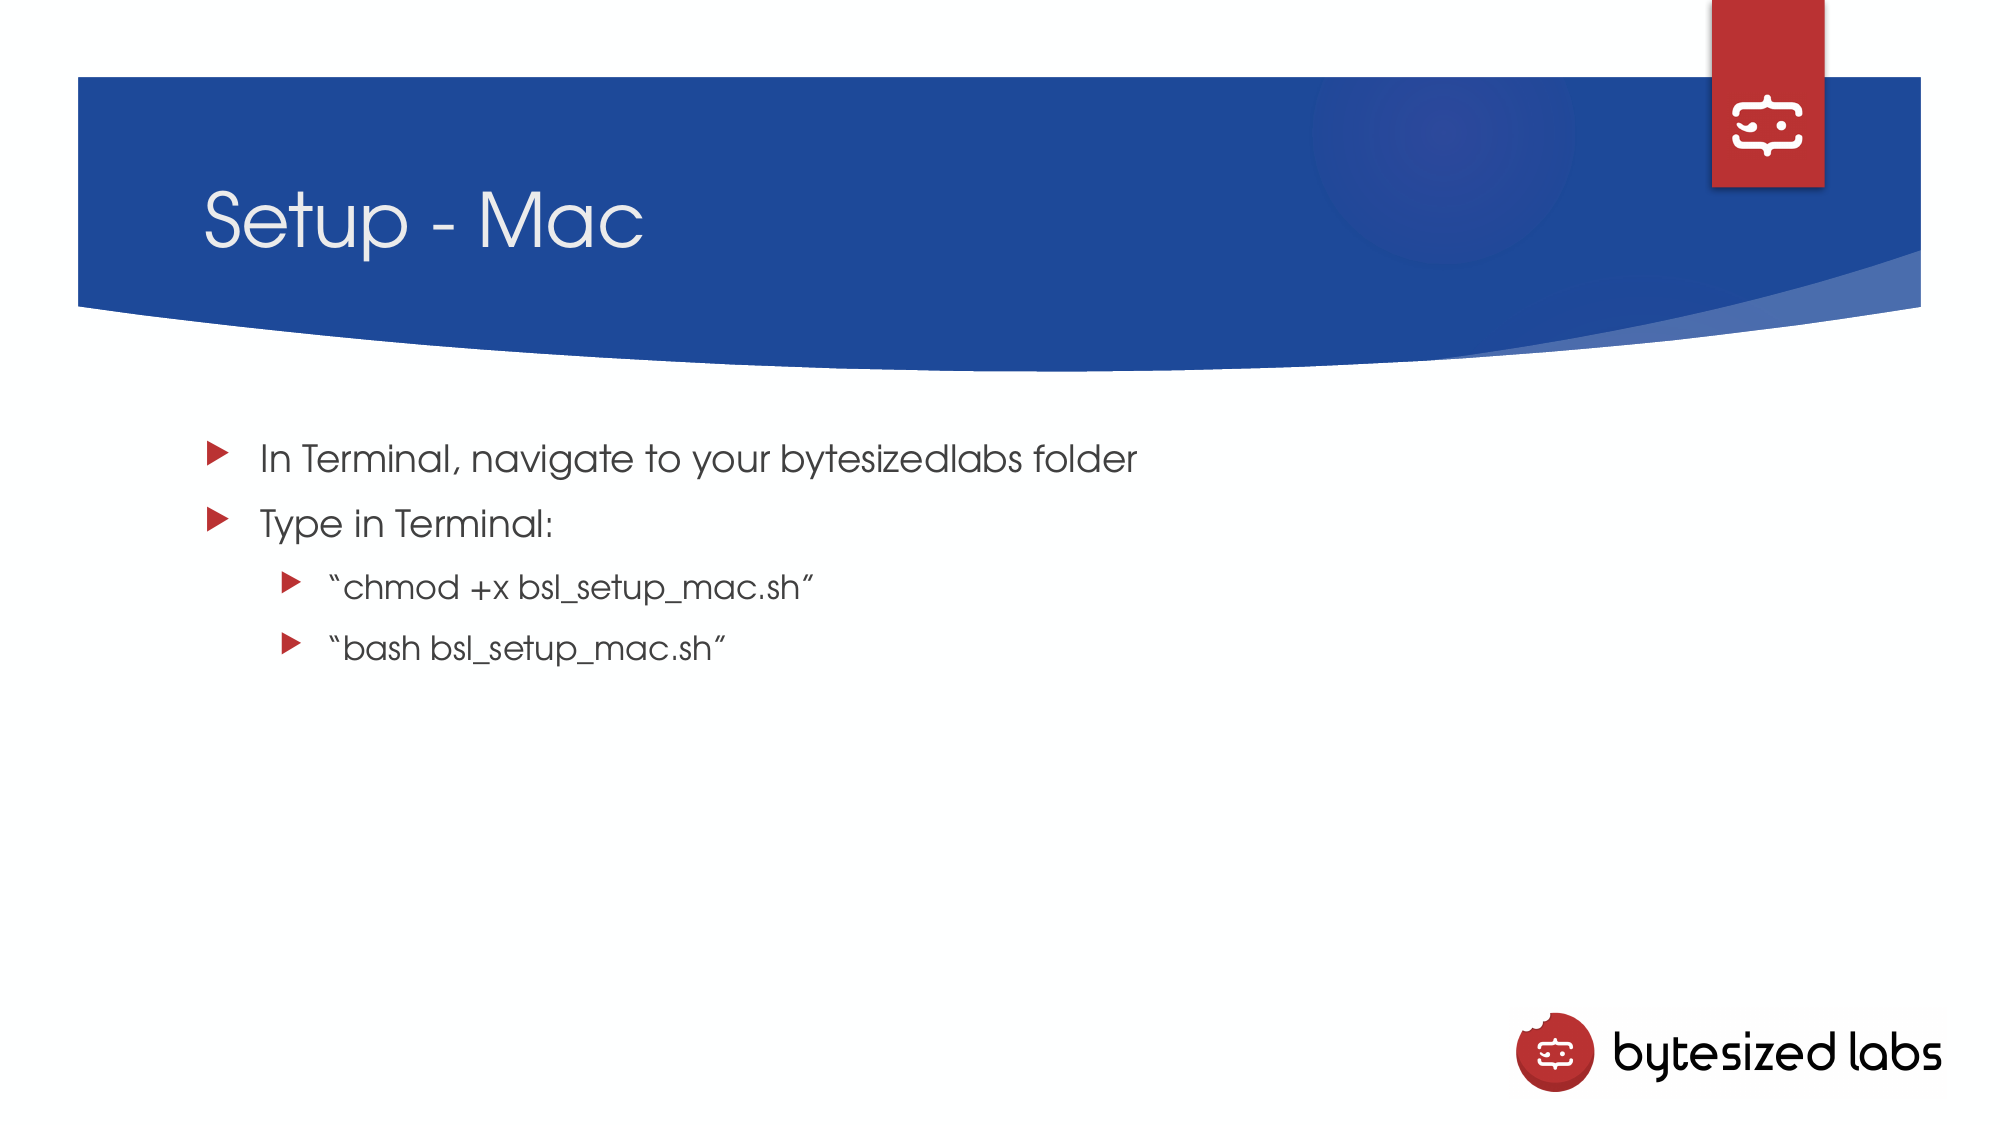

# Setup - Mac
In Terminal, navigate to your bytesizedlabs folder
Type in Terminal:
“chmod +x bsl_setup_mac.sh”
“bash bsl_setup_mac.sh”